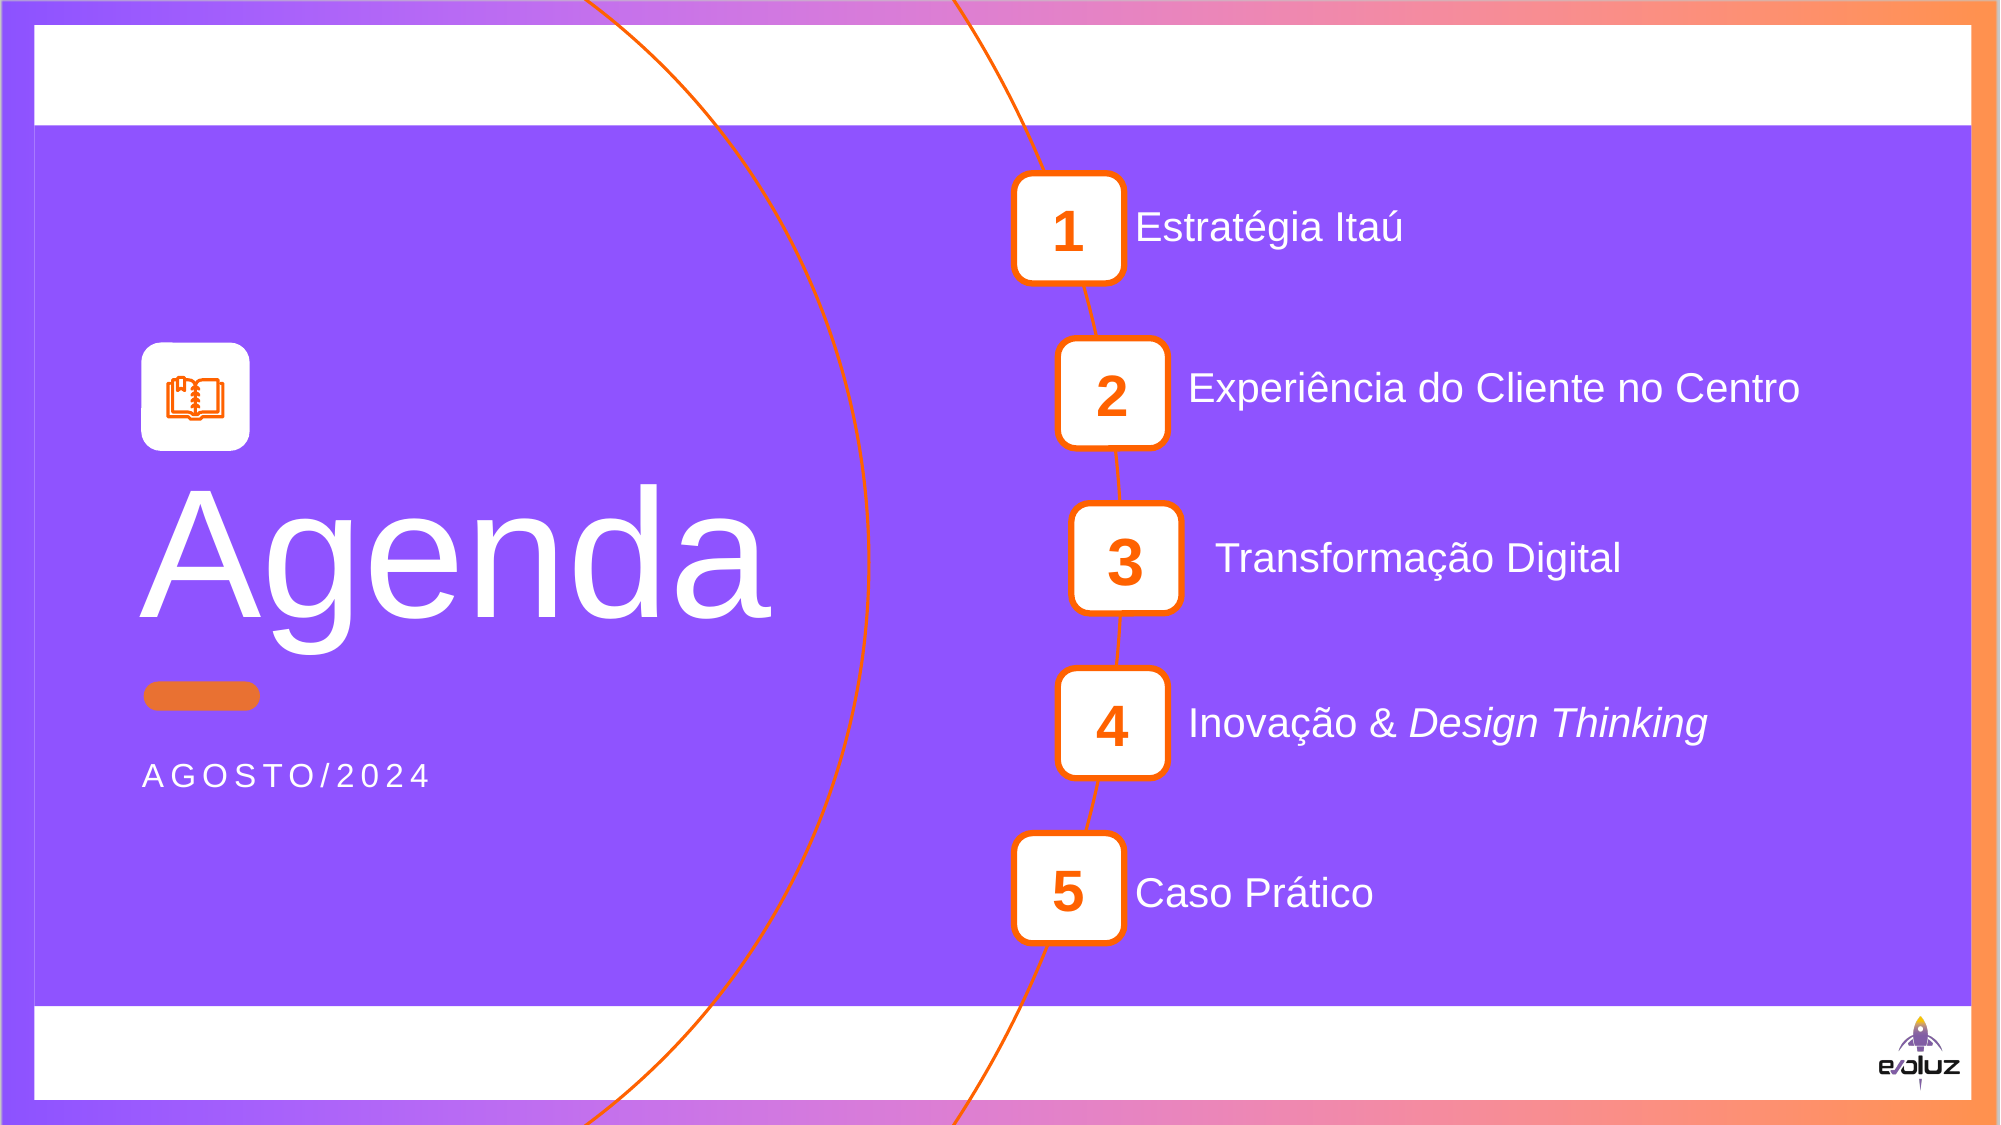

1
Estratégia Itaú
2

Experiência do Cliente no Centro

Agenda
3
Transformação Digital
4
Inovação & Design Thinking

AGOSTO/2024
5
Caso Prático